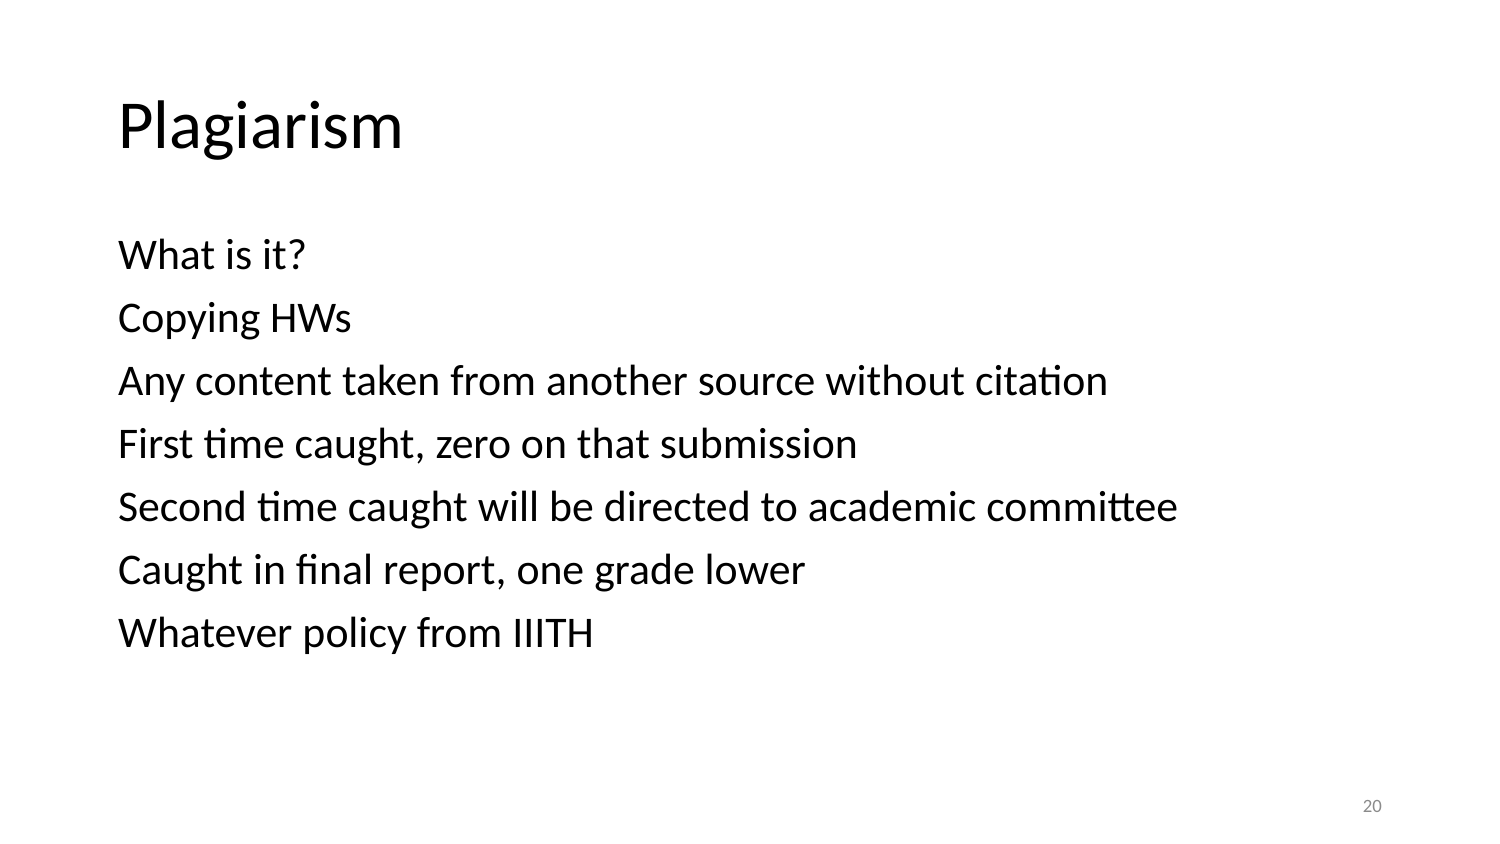

# Plagiarism
What is it?
Copying HWs
Any content taken from another source without citation
First time caught, zero on that submission
Second time caught will be directed to academic committee
Caught in final report, one grade lower
Whatever policy from IIITH
20